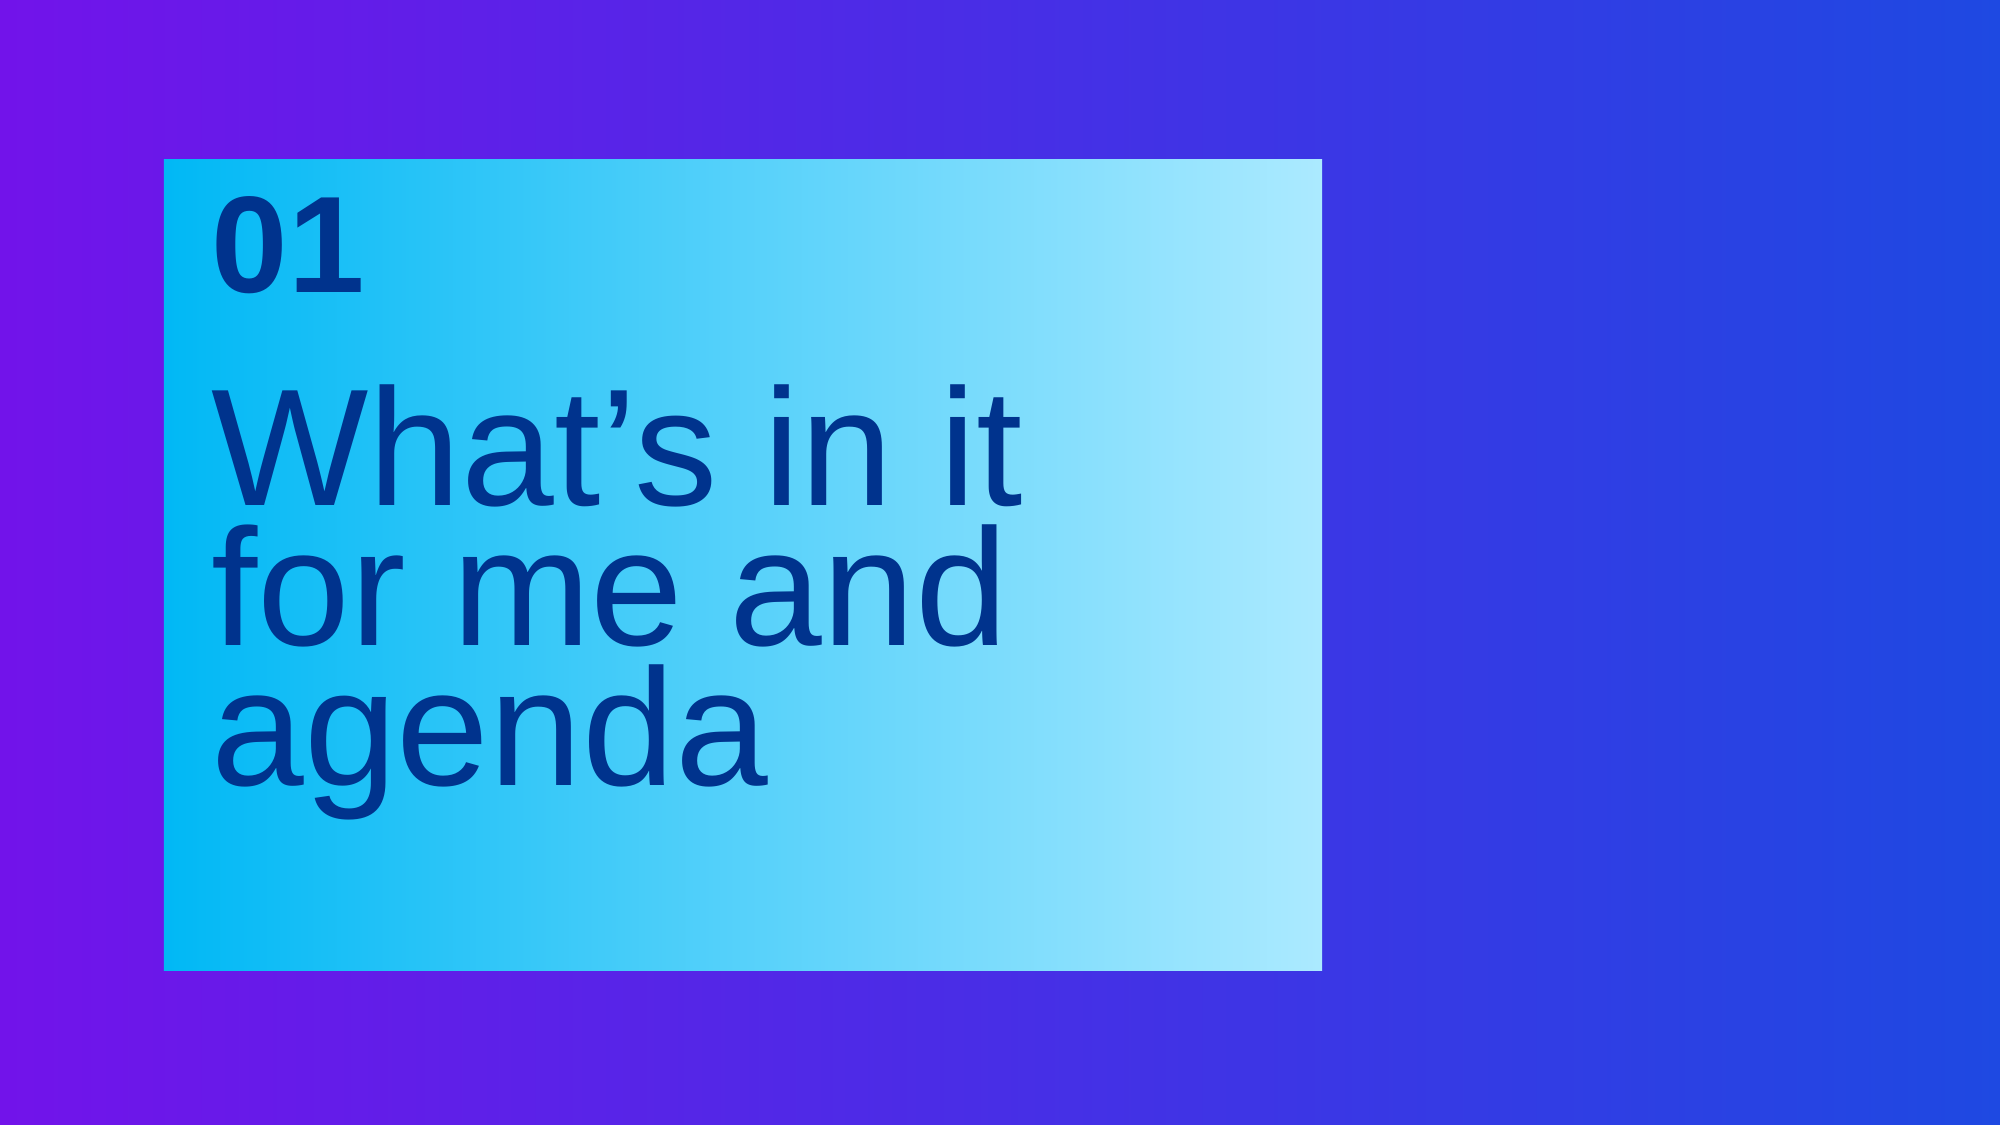

01
# What’s in it for me and agenda